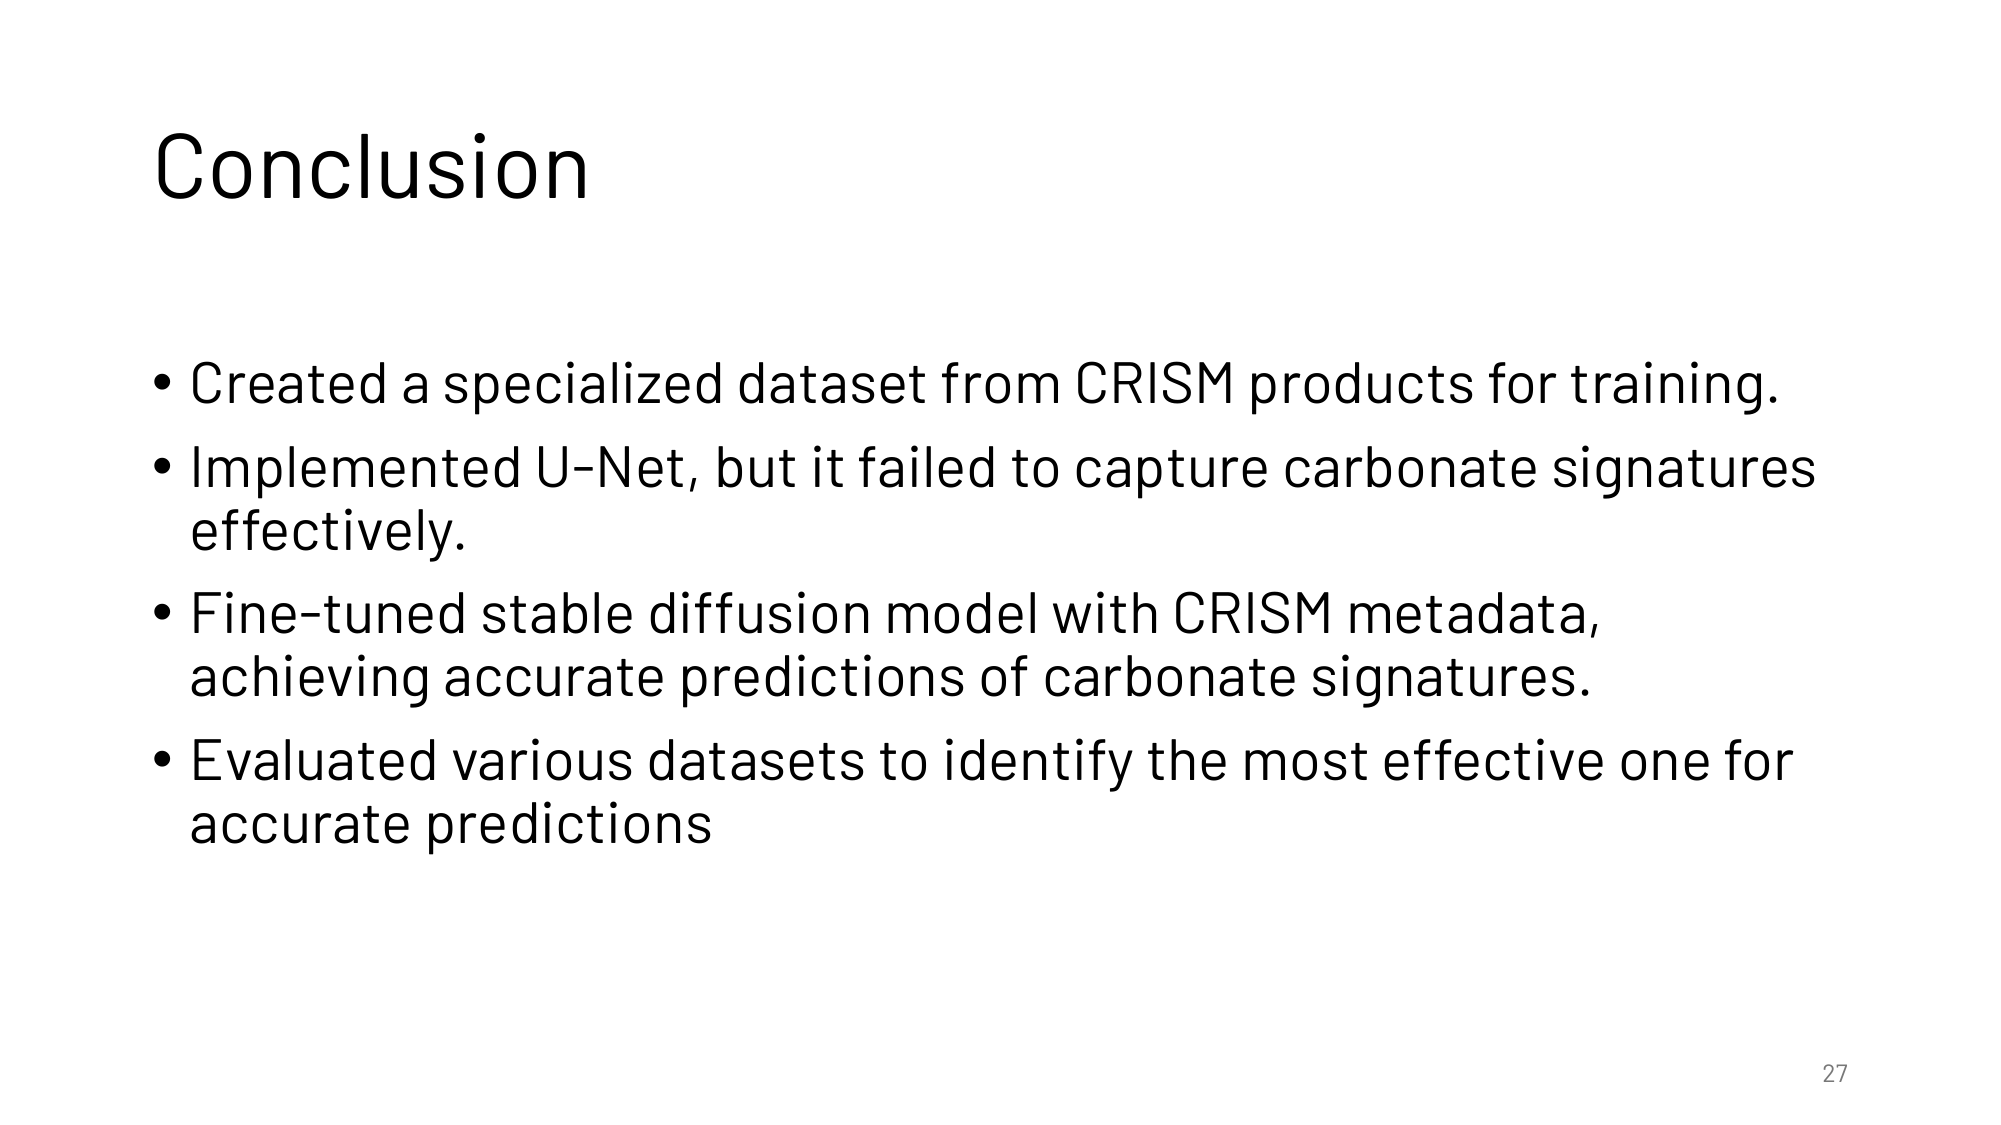

# Conclusion

Created a specialized dataset from CRISM products for training.
Implemented U-Net, but it failed to capture carbonate signatures effectively.
Fine-tuned stable diffusion model with CRISM metadata, achieving accurate predictions of carbonate signatures.
Evaluated various datasets to identify the most effective one for accurate predictions
27